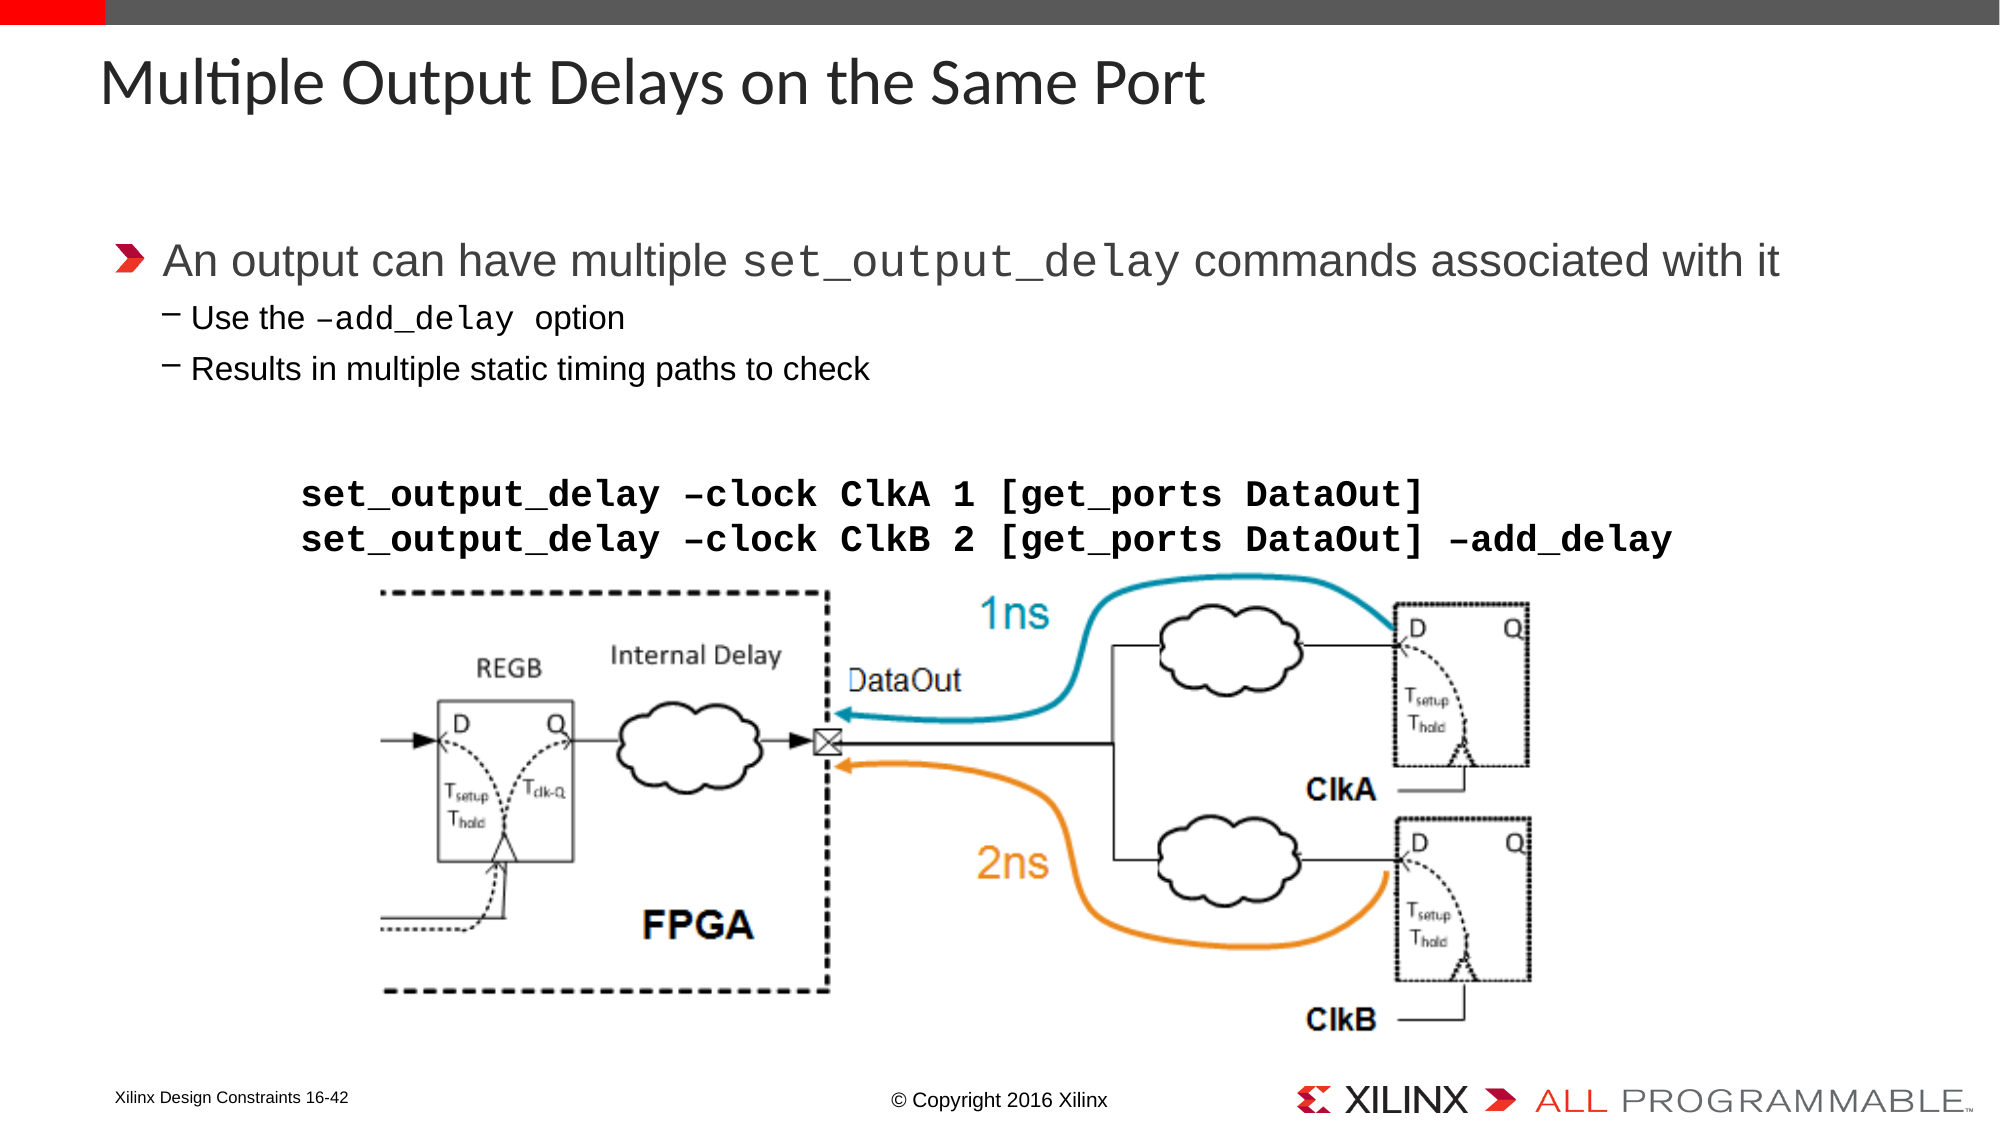

# Multiple Output Delays on the Same Port
An output can have multiple set_output_delay commands associated with it
Use the –add_delay option
Results in multiple static timing paths to check

set_output_delay –clock ClkA 1 [get_ports DataOut]
set_output_delay –clock ClkB 2 [get_ports DataOut] –add_delay

Xilinx Design Constraints 16-42
© Copyright 2016 Xilinx